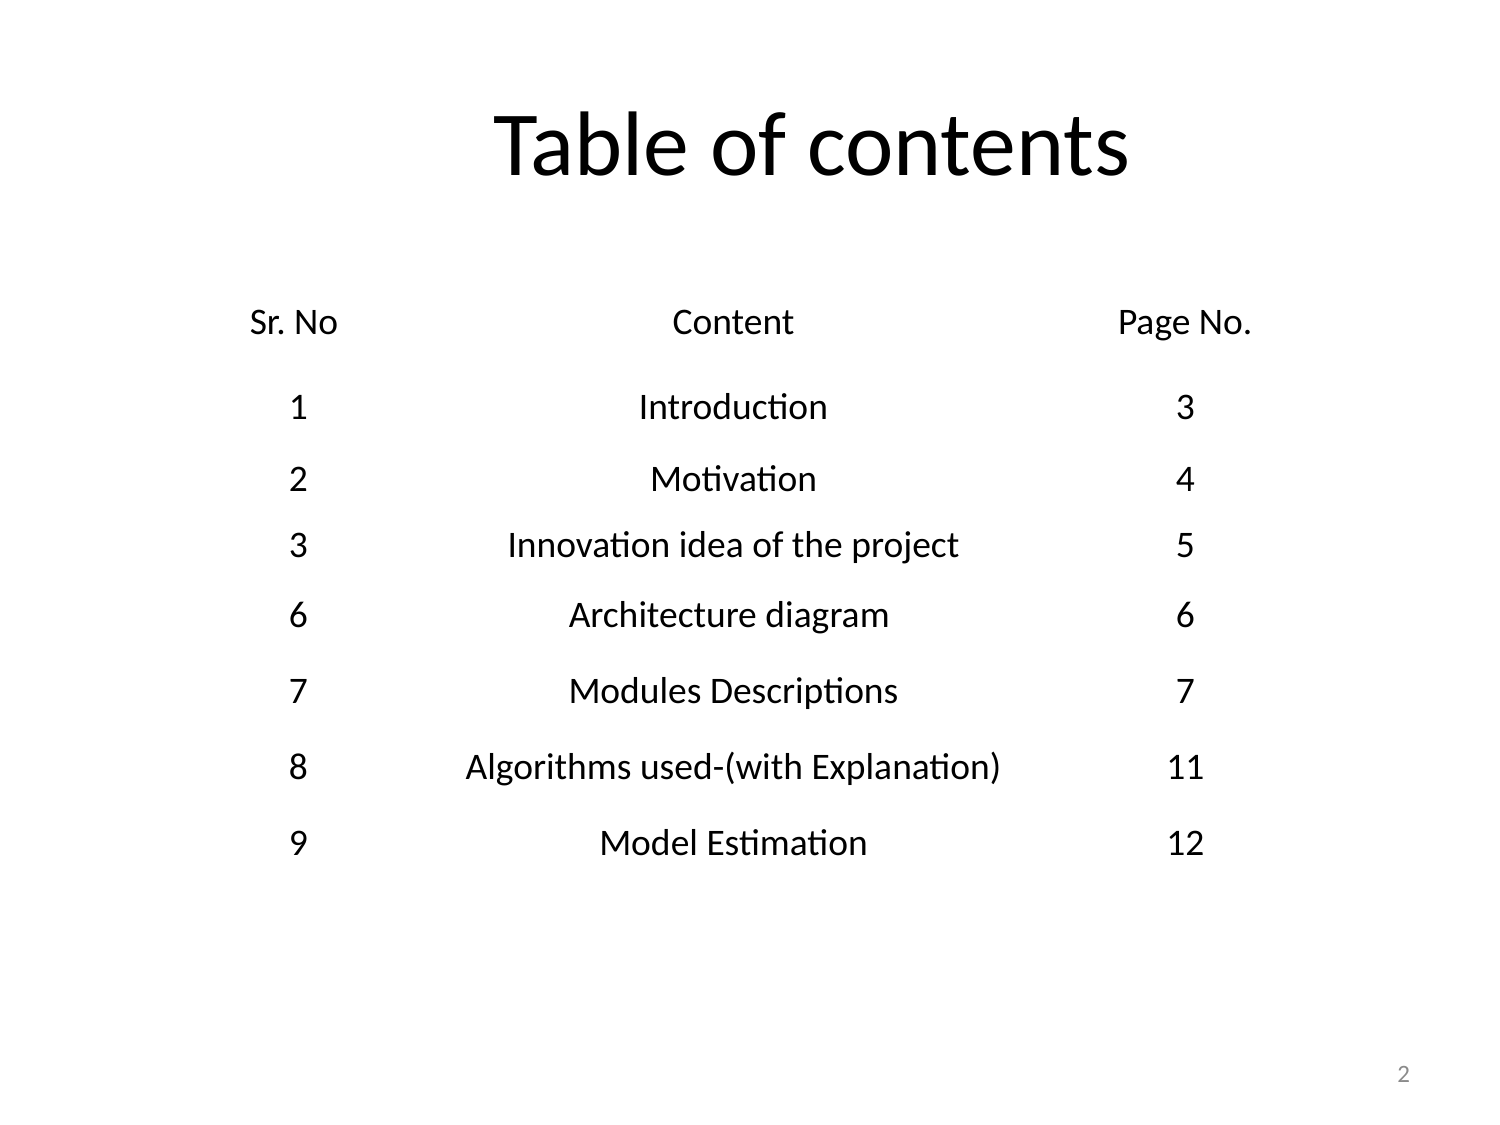

# Table of contents

| Sr. No | Content | Page No. |
| --- | --- | --- |
| 1 | Introduction | 3 |
| 2 | Motivation | 4 |
| 3 | Innovation idea of the project | 5 |
| 6 | Architecture diagram | 6 |
| 7 | Modules Descriptions | 7 |
| 8 | Algorithms used-(with Explanation) | 11 |
| 9 | Model Estimation | 12 |

2